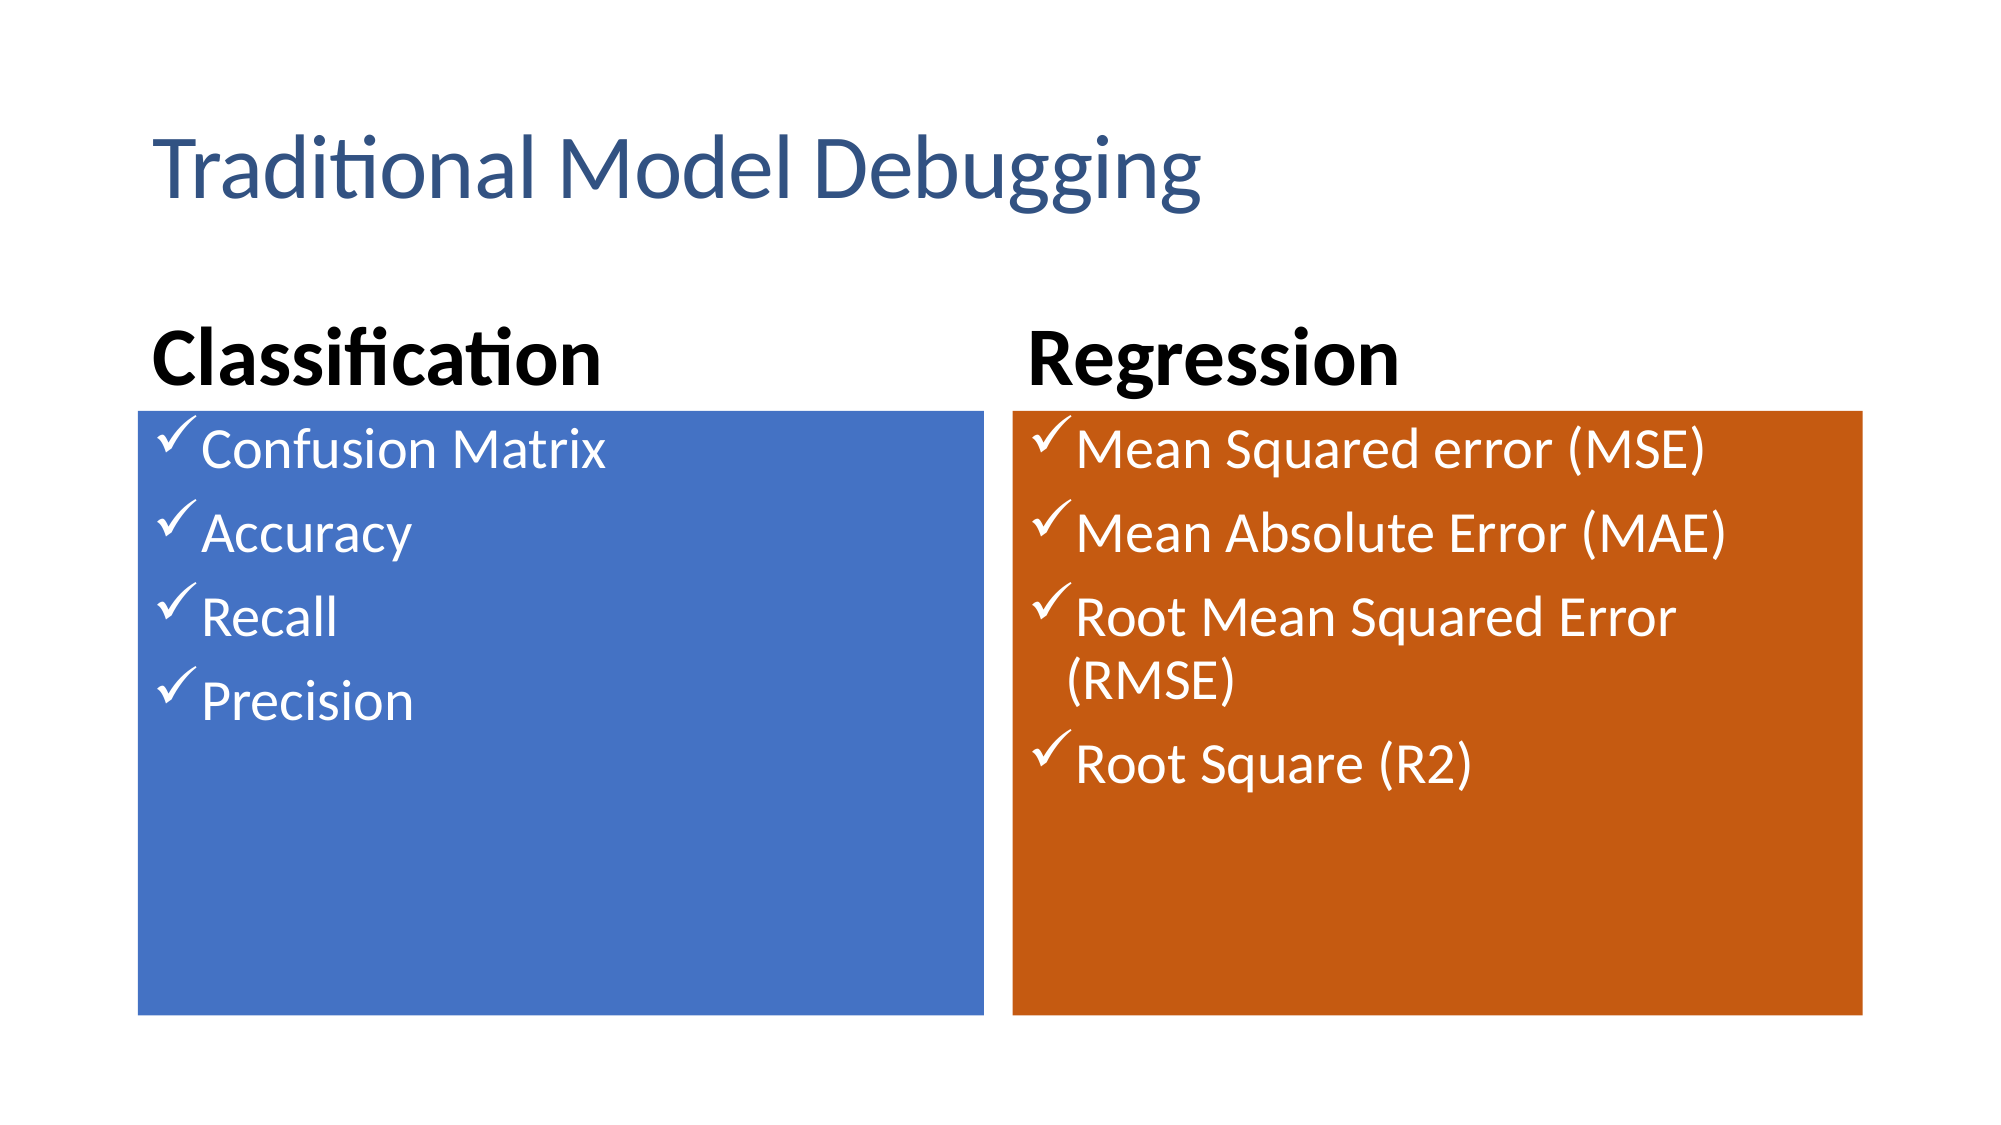

# Traditional Model Debugging
Classification
Regression
Confusion Matrix
Accuracy
Recall
Precision
Mean Squared error (MSE)
Mean Absolute Error (MAE)
Root Mean Squared Error (RMSE)
Root Square (R2)